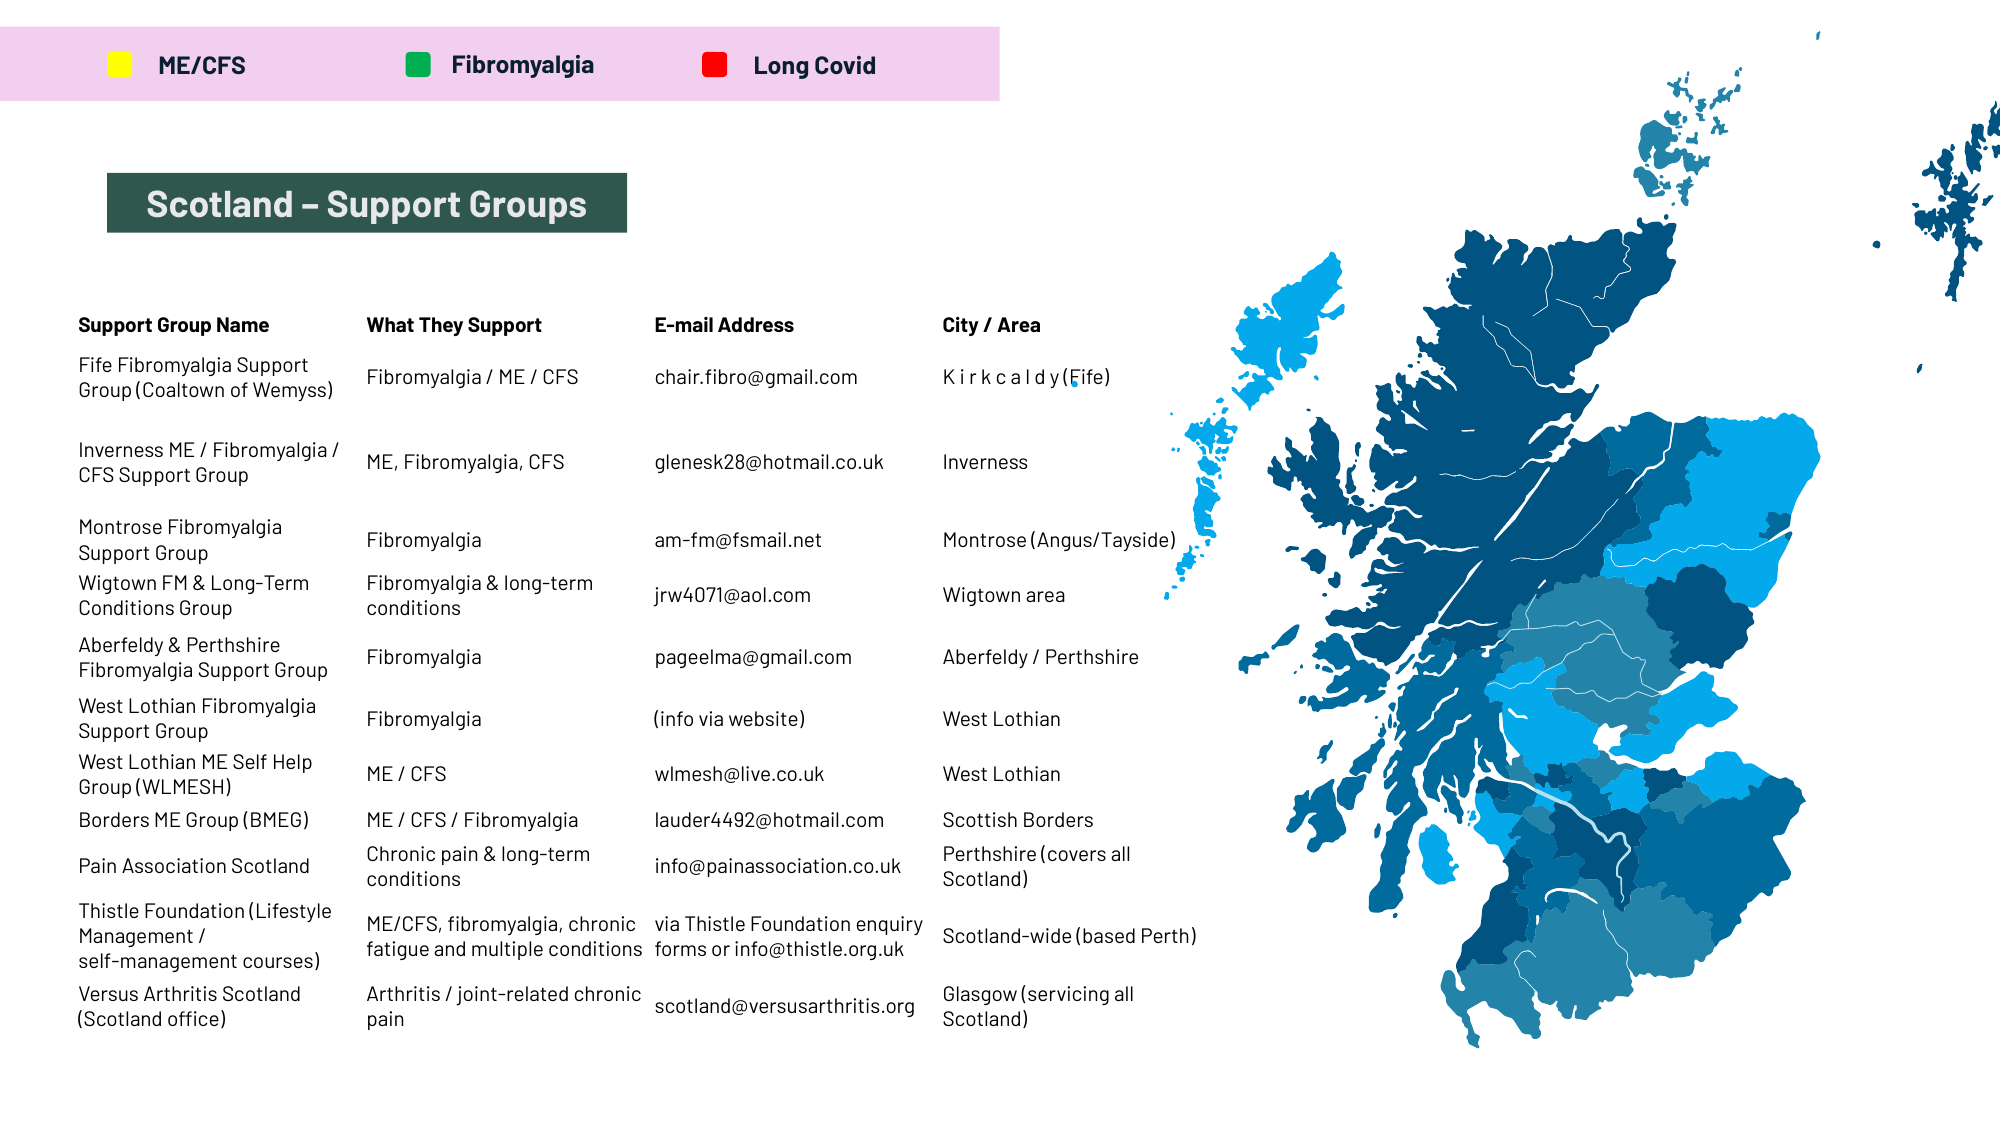

Fibromyalgia

ME/CFS

Long Covid

Scotland – Support Groups
| Support Group Name | What They Support | E‑mail Address | City / Area |
| --- | --- | --- | --- |
| Fife Fibromyalgia Support Group (Coaltown of Wemyss) | Fibromyalgia / ME / CFS | chair.fibro@gmail.com | K i r k c a l d y (Fife) |
| Inverness ME / Fibromyalgia / CFS Support Group | ME, Fibromyalgia, CFS | glenesk28@hotmail.co.uk | Inverness |
| Montrose Fibromyalgia Support Group | Fibromyalgia | am‑fm@fsmail.net | Montrose (Angus/Tayside) |
| Wigtown FM & Long‑Term Conditions Group | Fibromyalgia & long‑term conditions | jrw4071@aol.com | Wigtown area |
| Aberfeldy & Perthshire Fibromyalgia Support Group | Fibromyalgia | pageelma@gmail.com | Aberfeldy / Perthshire |
| West Lothian Fibromyalgia Support Group | Fibromyalgia | (info via website) | West Lothian |
| West Lothian ME Self Help Group (WLMESH) | ME / CFS | wlmesh@live.co.uk | West Lothian |
| Borders ME Group (BMEG) | ME / CFS / Fibromyalgia | lauder4492@hotmail.com | Scottish Borders |
| Pain Association Scotland | Chronic pain & long‑term conditions | info@painassociation.co.uk | Perthshire (covers all Scotland) |
| Thistle Foundation (Lifestyle Management / self‑management courses) | ME/CFS, fibromyalgia, chronic fatigue and multiple conditions | via Thistle Foundation enquiry forms or info@thistle.org.uk | Scotland‑wide (based Perth) |
| Versus Arthritis Scotland (Scotland office) | Arthritis / joint‑related chronic pain | scotland@versusarthritis.org | Glasgow (servicing all Scotland) |